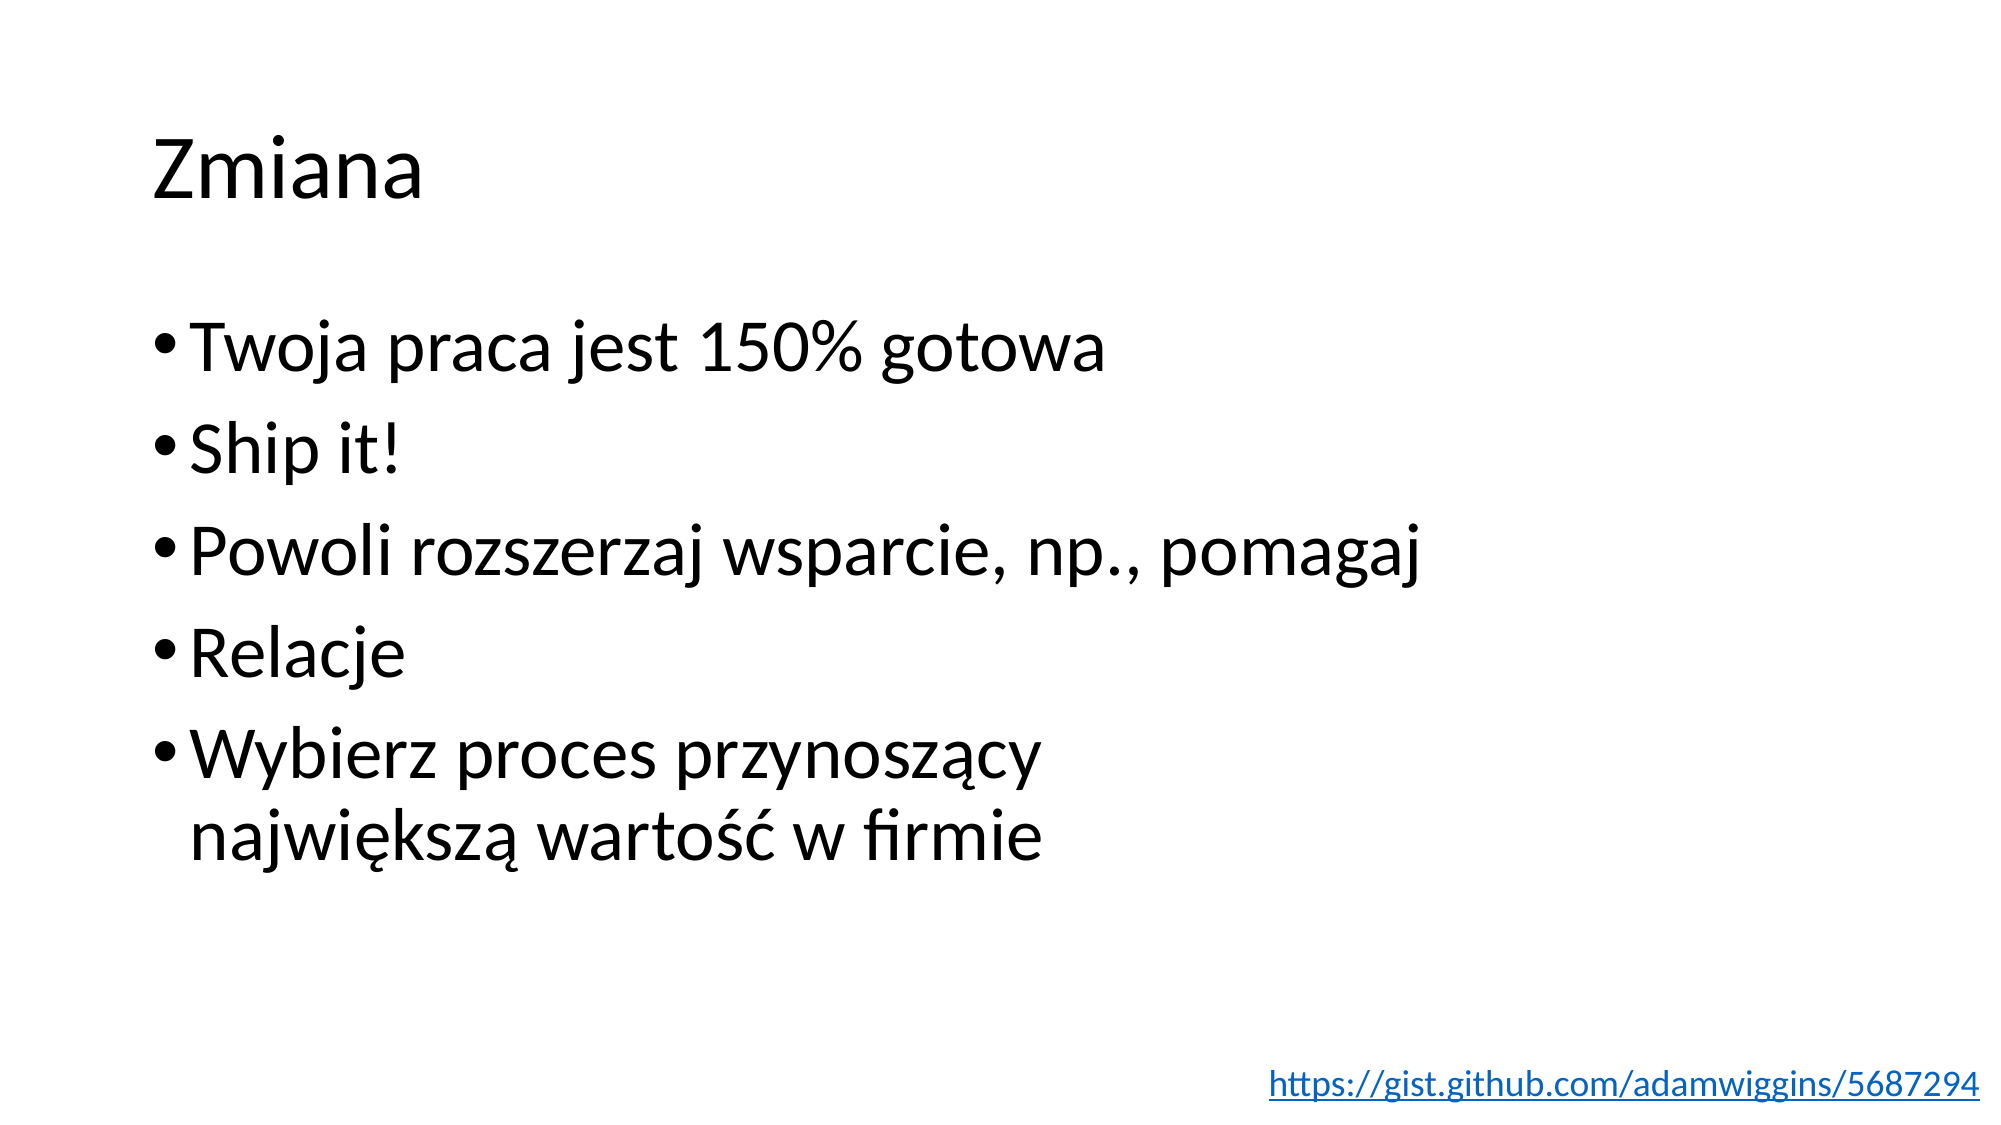

# Zmiana
Twoja praca jest 150% gotowa
Ship it!
Powoli rozszerzaj wsparcie, np., pomagaj
Relacje
Wybierz proces przynoszący
największą wartość w firmie
https://gist.github.com/adamwiggins/5687294